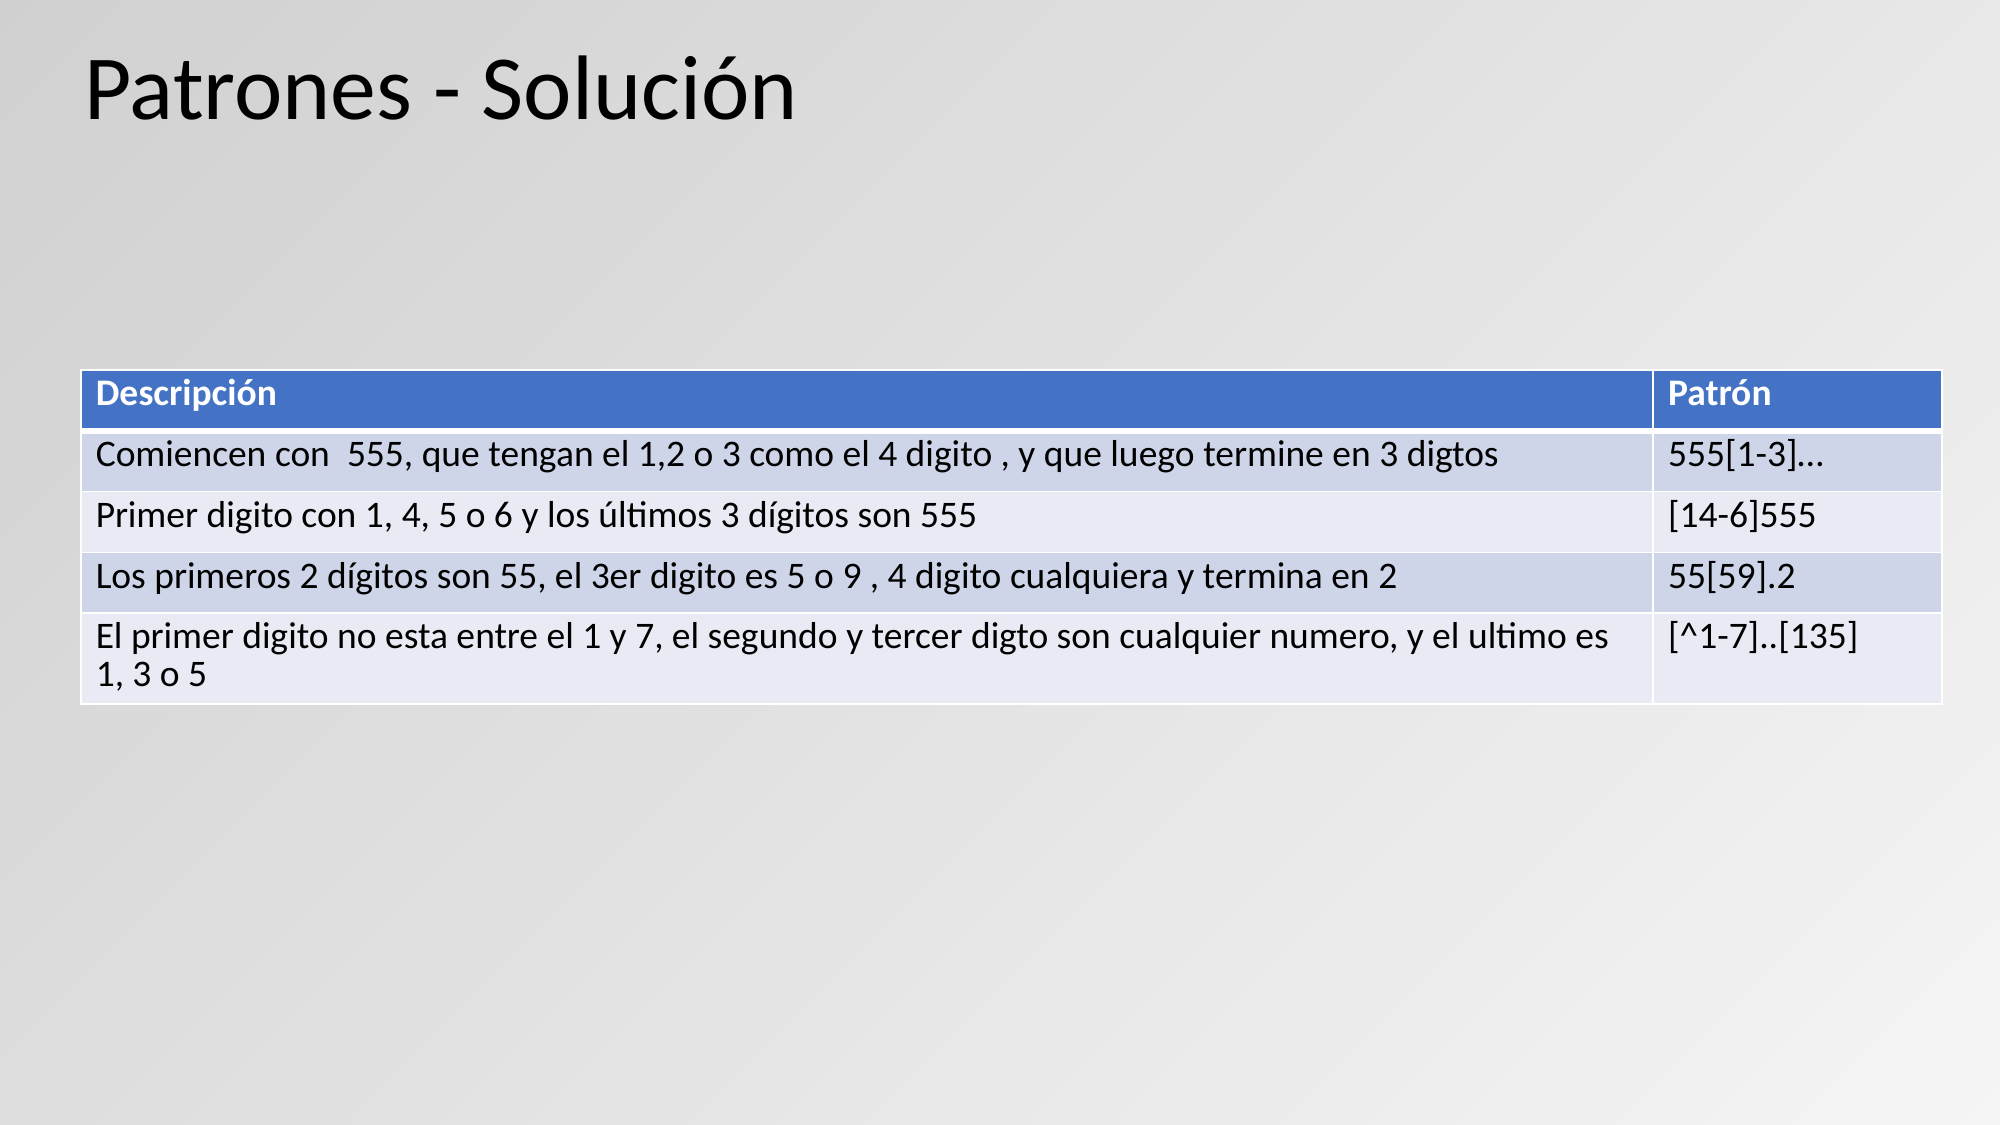

# Patrones - Solución
| Descripción | Patrón |
| --- | --- |
| Comiencen con 555, que tengan el 1,2 o 3 como el 4 digito , y que luego termine en 3 digtos | 555[1-3]… |
| Primer digito con 1, 4, 5 o 6 y los últimos 3 dígitos son 555 | [14-6]555 |
| Los primeros 2 dígitos son 55, el 3er digito es 5 o 9 , 4 digito cualquiera y termina en 2 | 55[59].2 |
| El primer digito no esta entre el 1 y 7, el segundo y tercer digto son cualquier numero, y el ultimo es 1, 3 o 5 | [^1-7]..[135] |